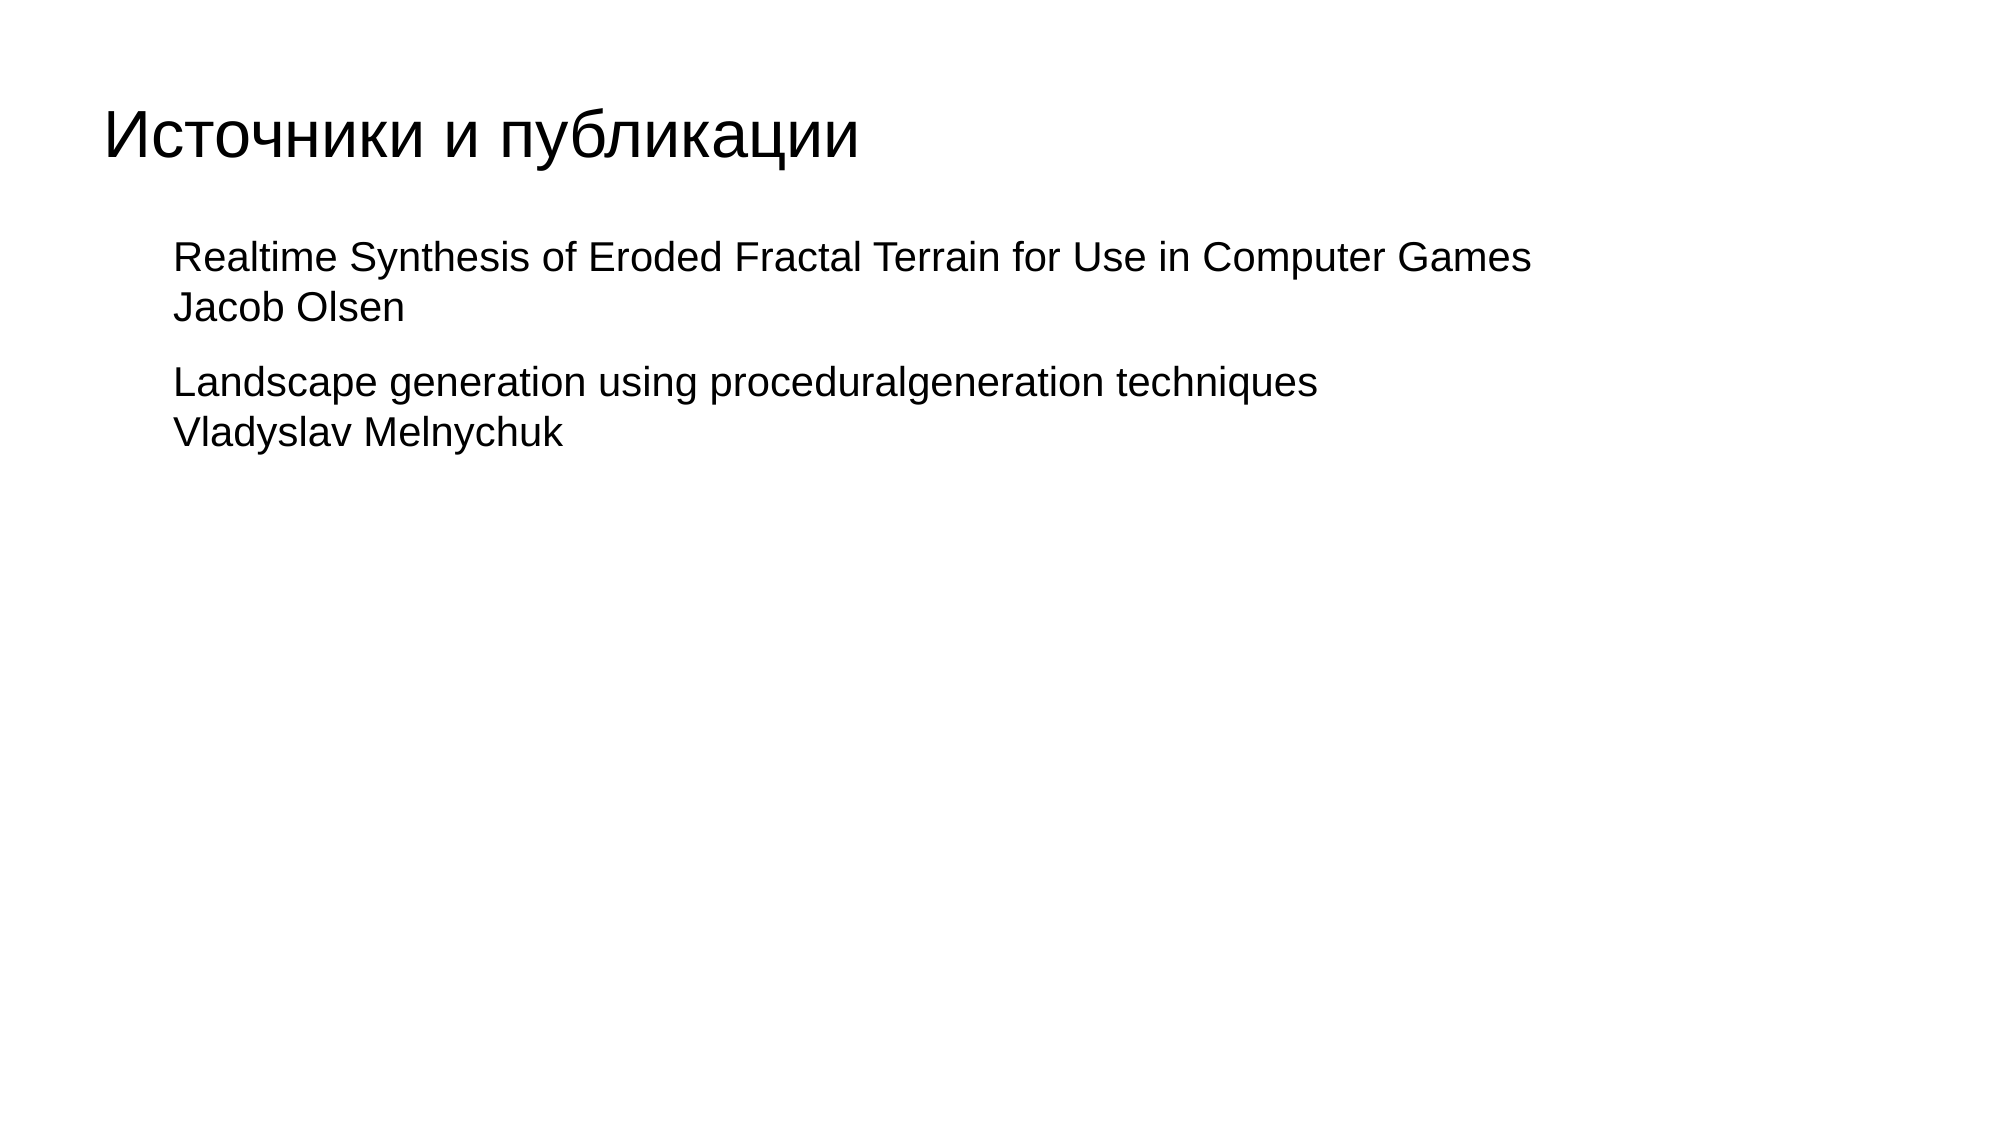

# Источники и публикации
Realtime Synthesis of Eroded Fractal Terrain for Use in Computer Games
Jacob Olsen
Landscape generation using proceduralgeneration techniques
Vladyslav Melnychuk